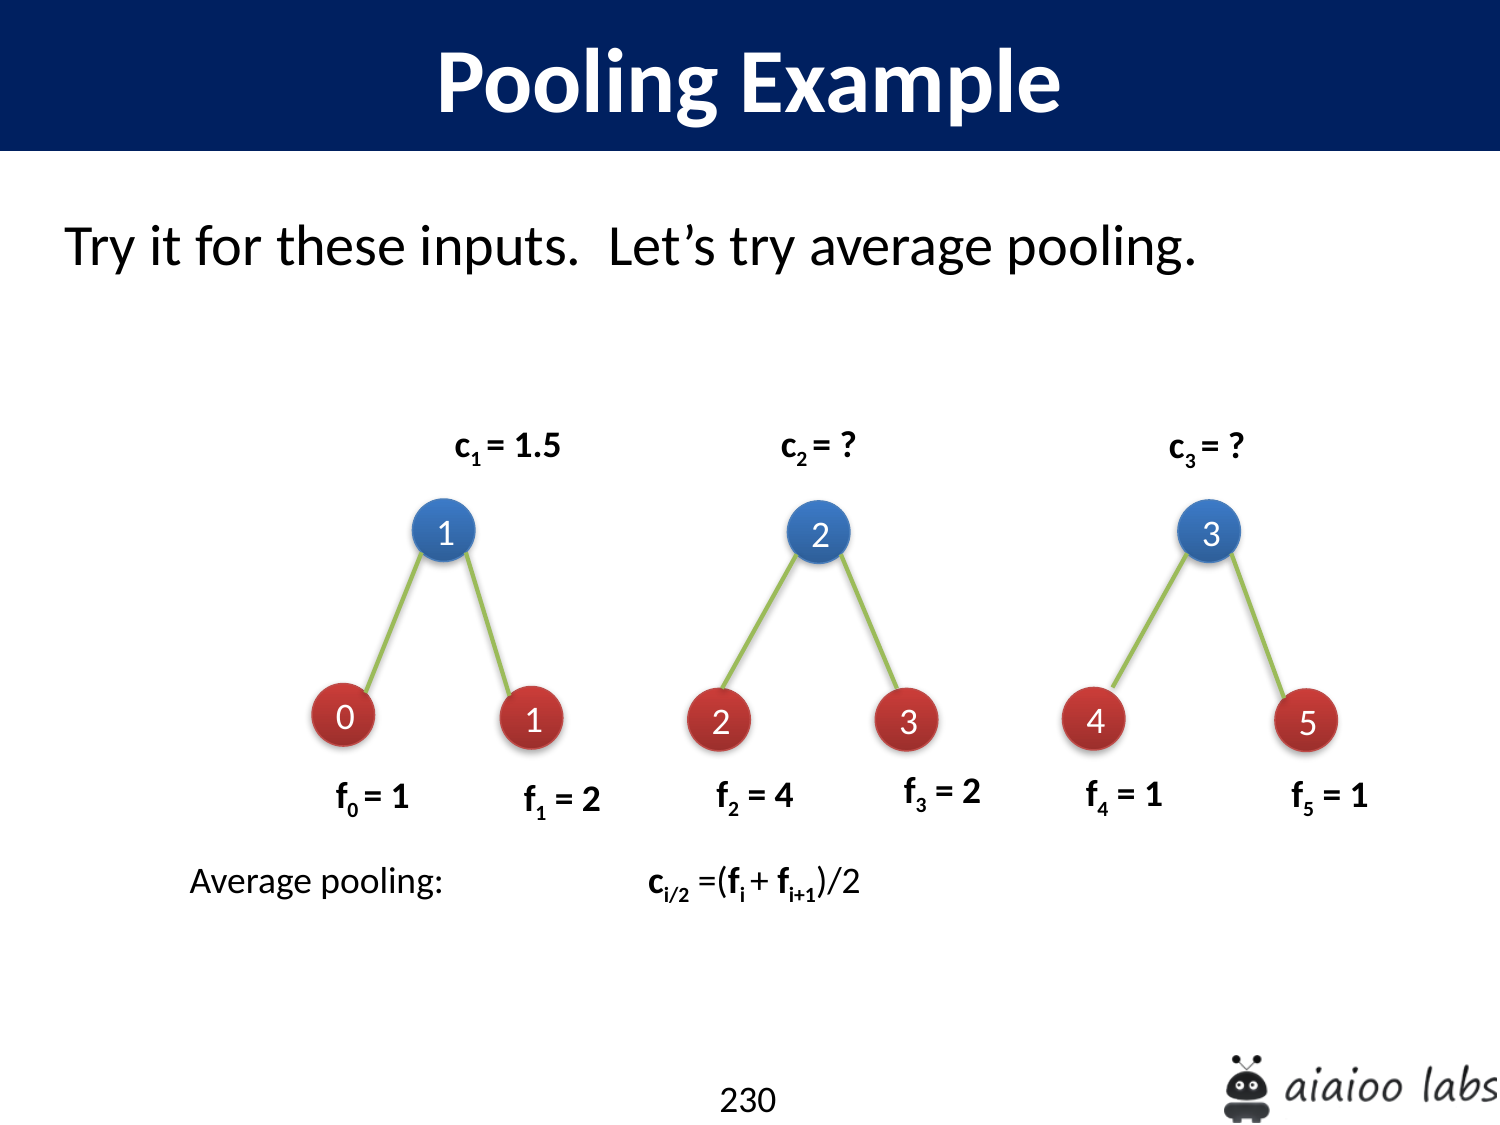

Pooling Example
Try it for these inputs.  Let’s try average pooling.
c1 = 1.5
c2 = ?
c3 = ?
1
3
2
0
1
4
2
3
5
f3 = 2
f4 = 1
f2 = 4
f5 = 1
f0 = 1
f1 = 2
Average pooling:		 ci/2 =(fi + fi+1)/2